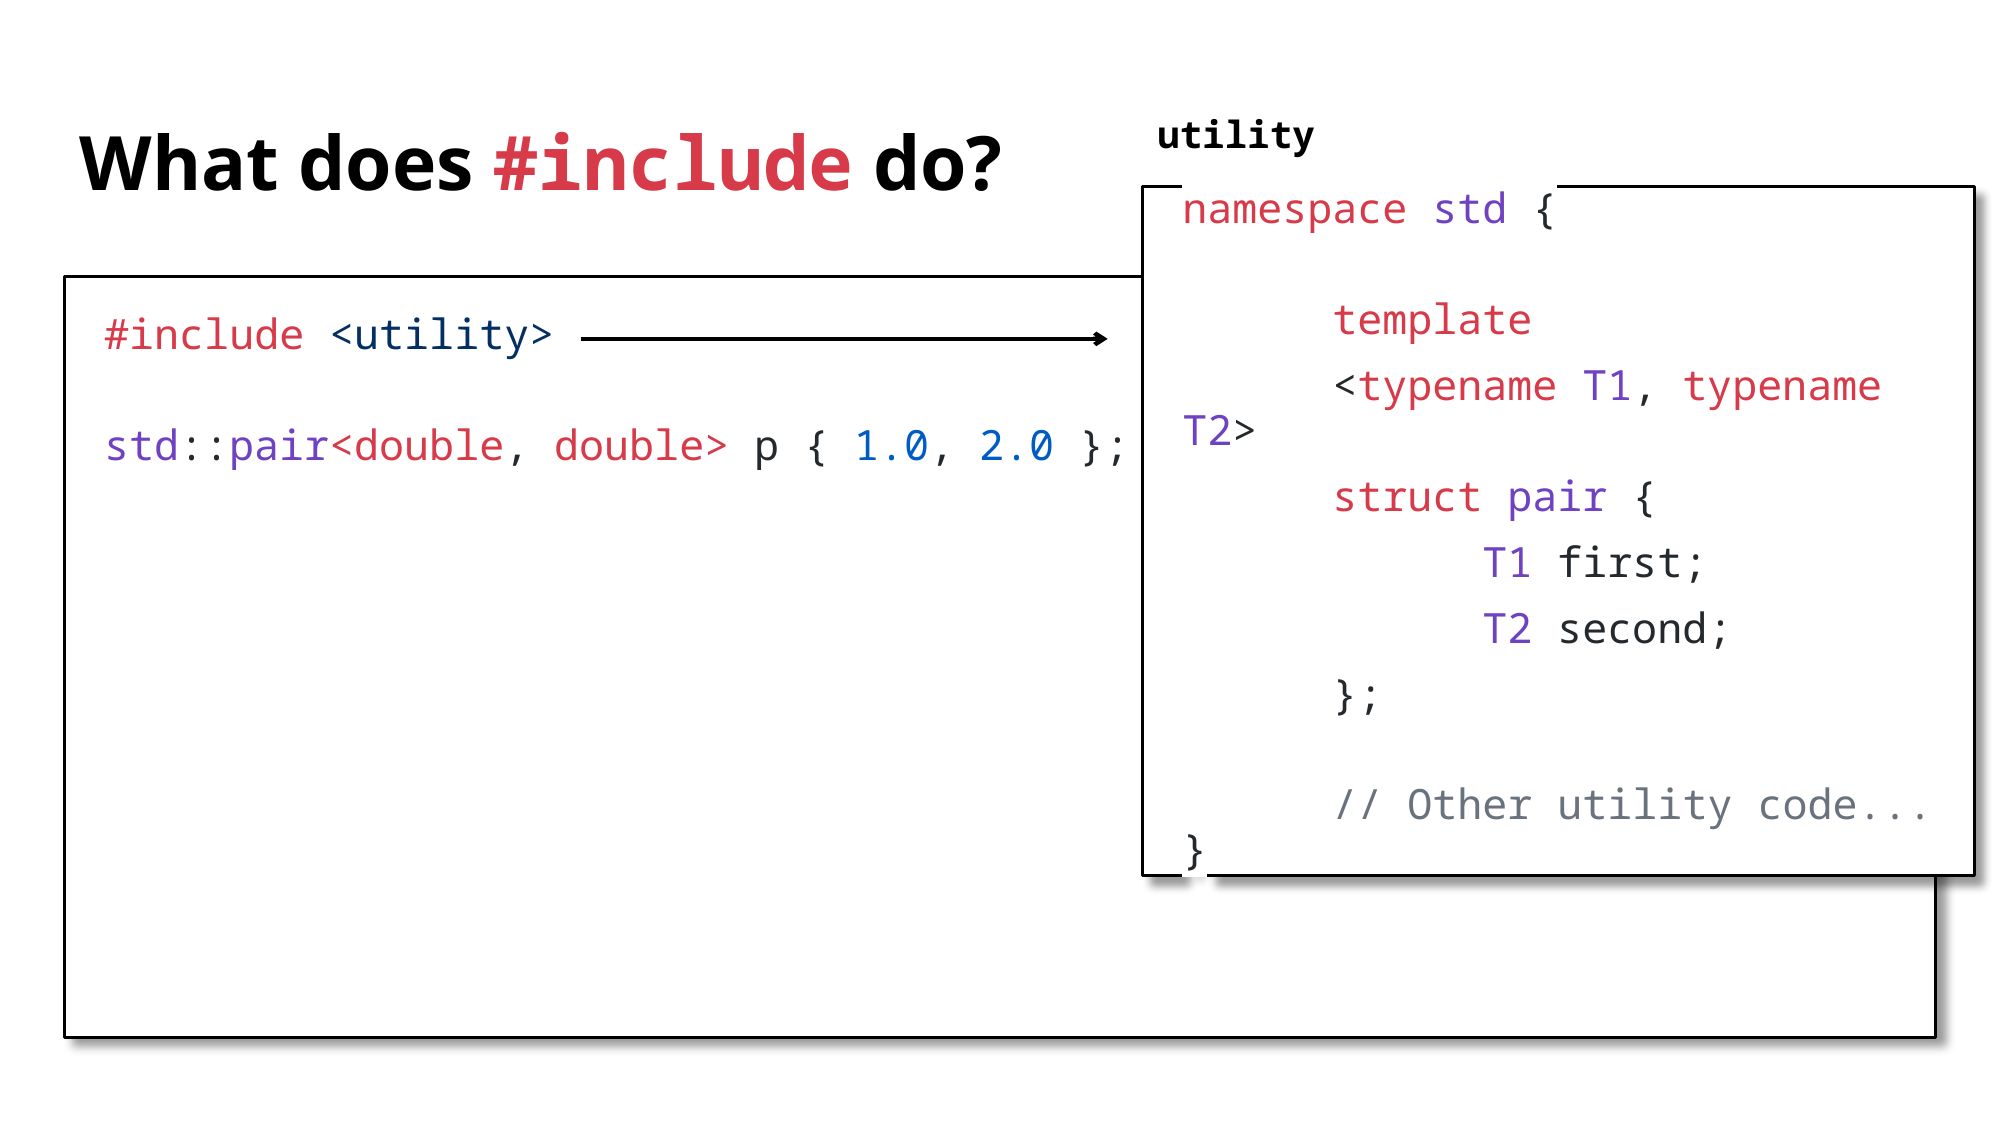

# What does #include do?
utility
namespace std {
	template
	<typename T1, typename T2>
	struct pair {
		T1 first;
		T2 second;
	};
	// Other utility code...
}
#include <utility>
std::pair<double, double> p { 1.0, 2.0 };